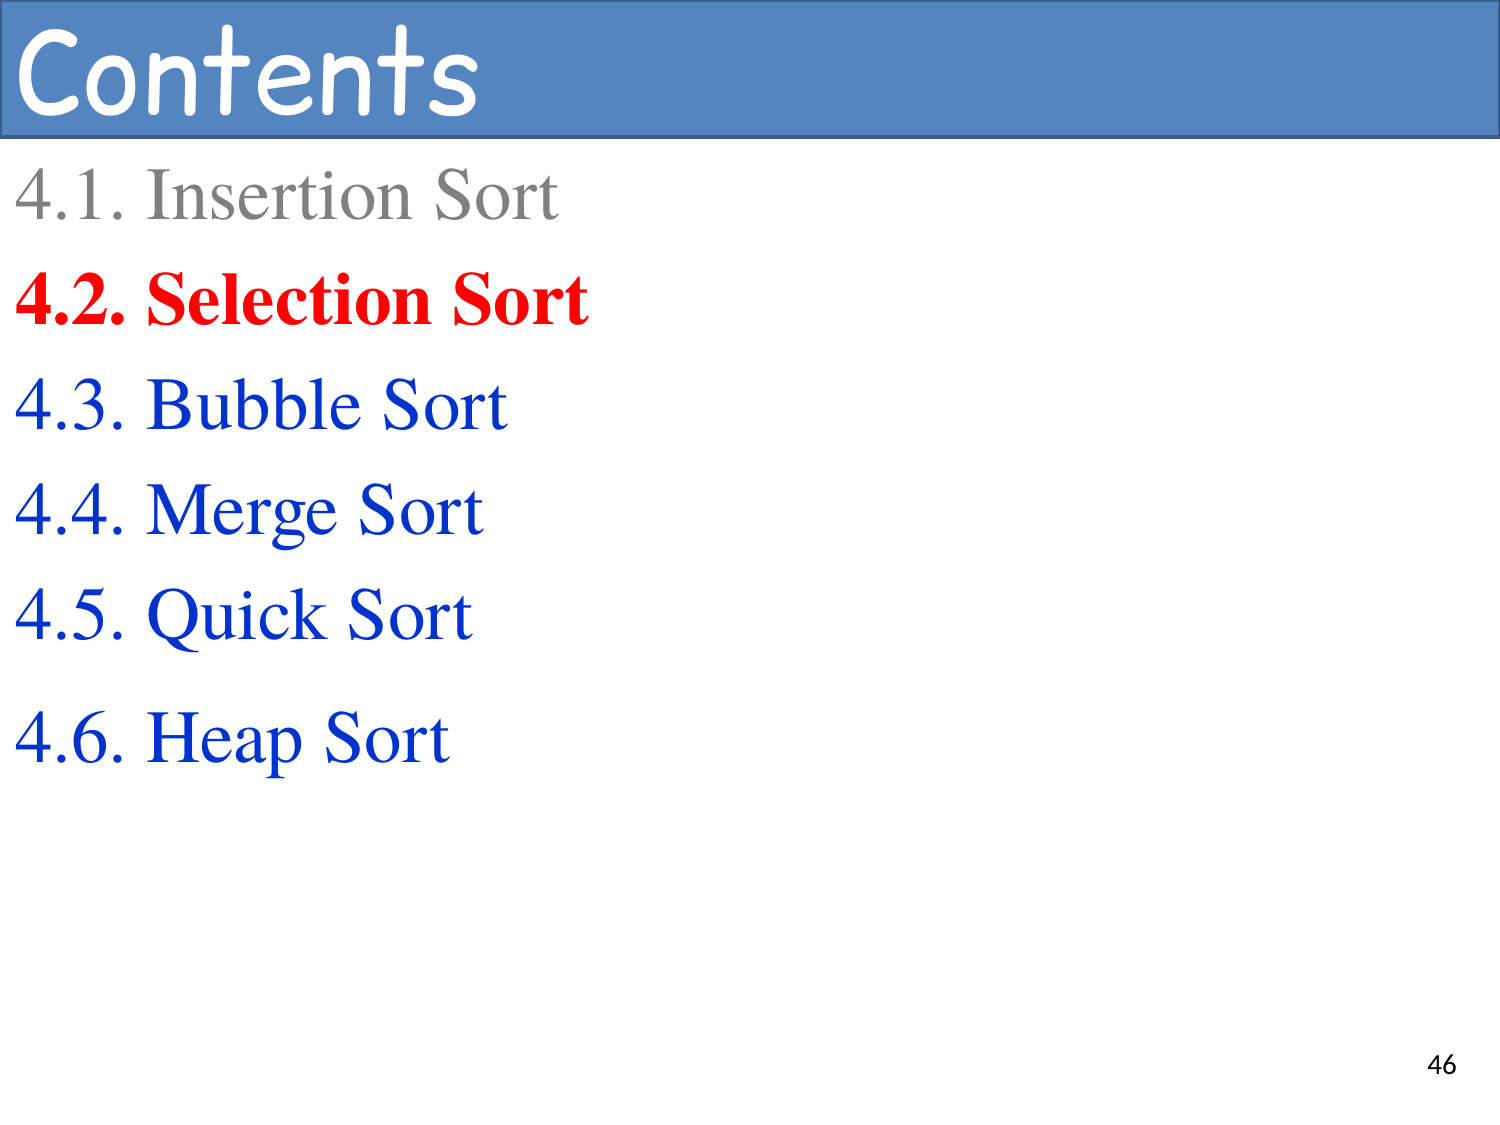

# Contents
4.1. Insertion Sort
4.2. Selection Sort
4.3. Bubble Sort
4.4. Merge Sort
4.5. Quick Sort
4.6. Heap Sort
46